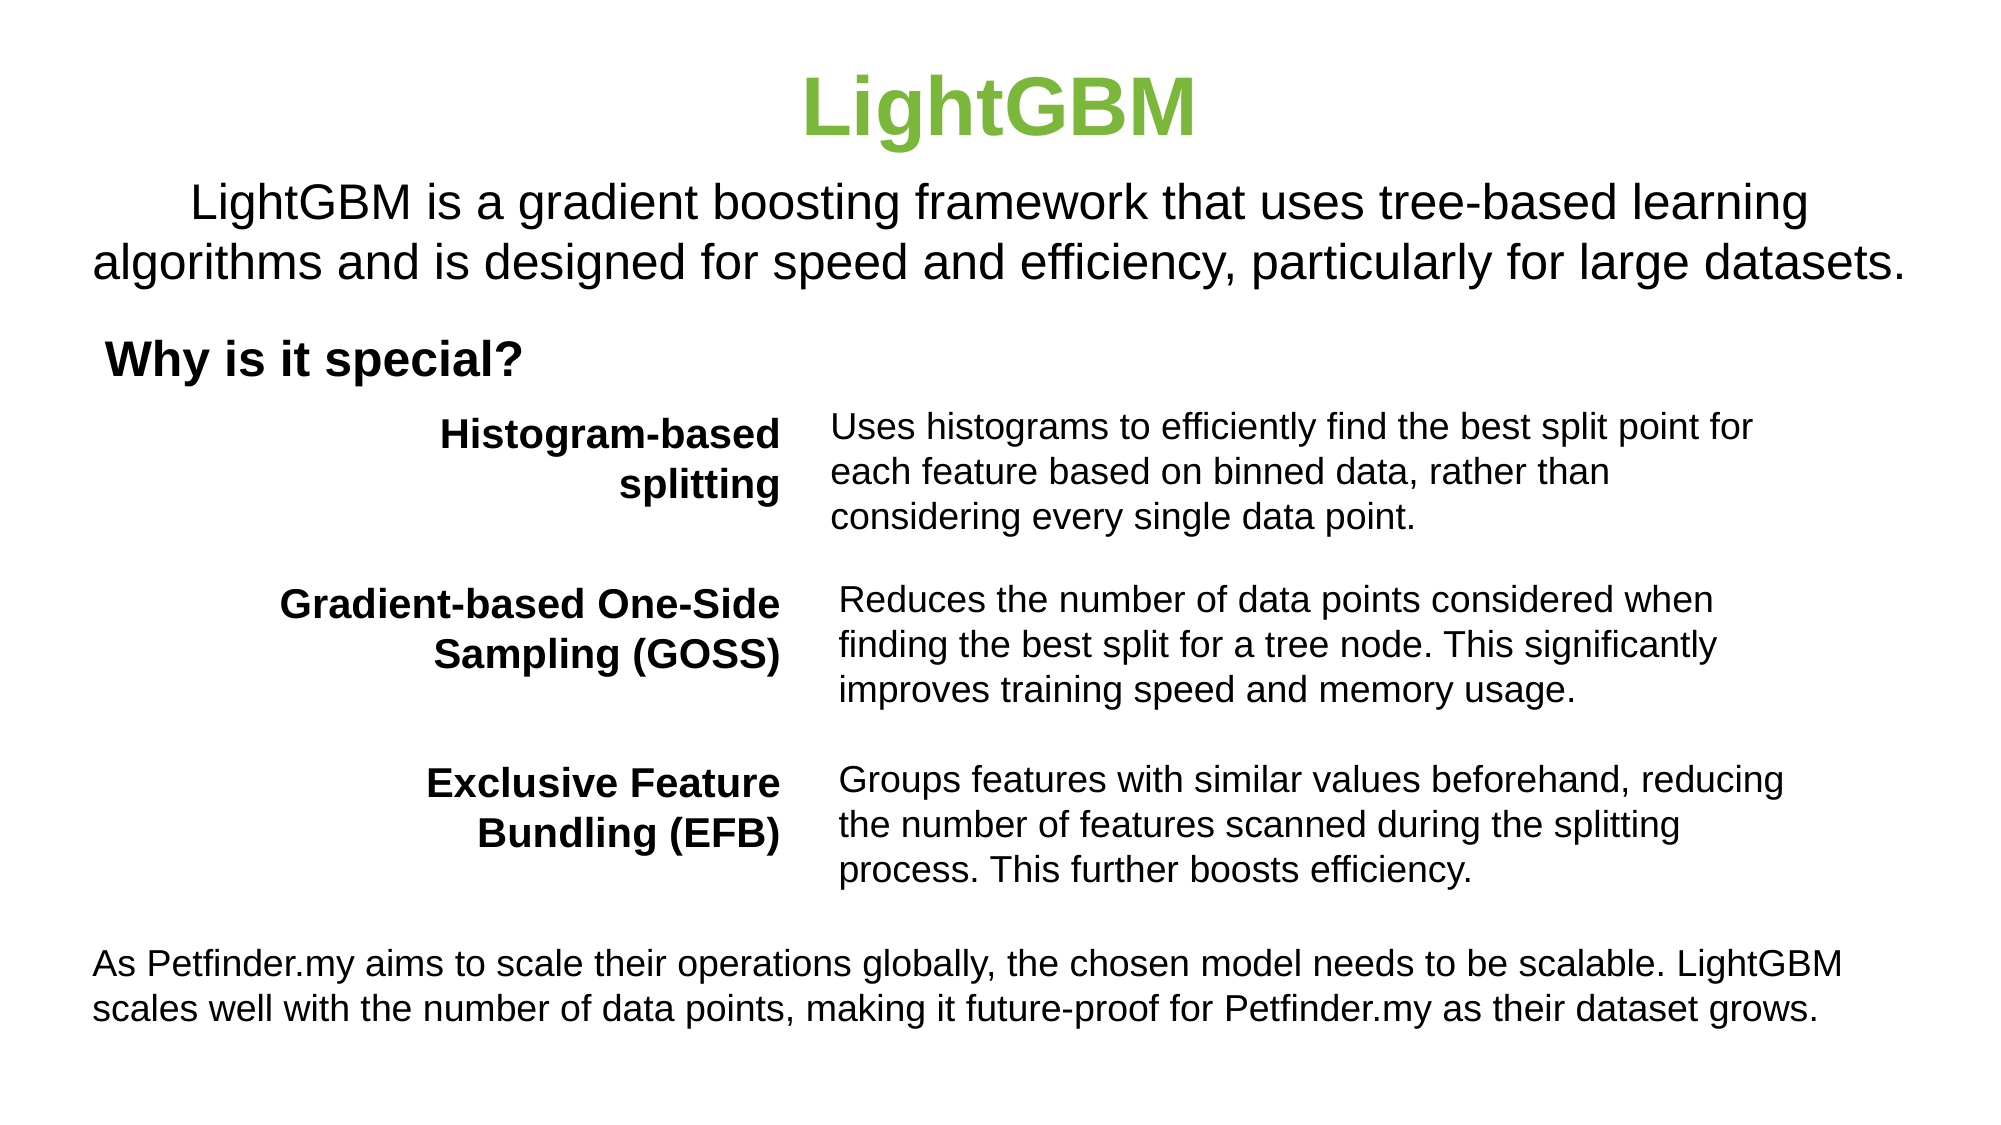

# LightGBM
LightGBM is a gradient boosting framework that uses tree-based learning algorithms and is designed for speed and efficiency, particularly for large datasets.
Why is it special?
Uses histograms to efficiently find the best split point for each feature based on binned data, rather than considering every single data point.
​Histogram-based splitting
​Reduces the number of data points considered when finding the best split for a tree node. This significantly improves training speed and memory usage.​
Gradient-based One-Side Sampling (GOSS)
Groups features with similar values beforehand, reducing the number of features scanned during the splitting process. This further boosts efficiency.
Exclusive Feature Bundling (EFB)
As Petfinder.my aims to scale their operations globally, the chosen model needs to be scalable. LightGBM scales well with the number of data points, making it future-proof for Petfinder.my as their dataset grows.